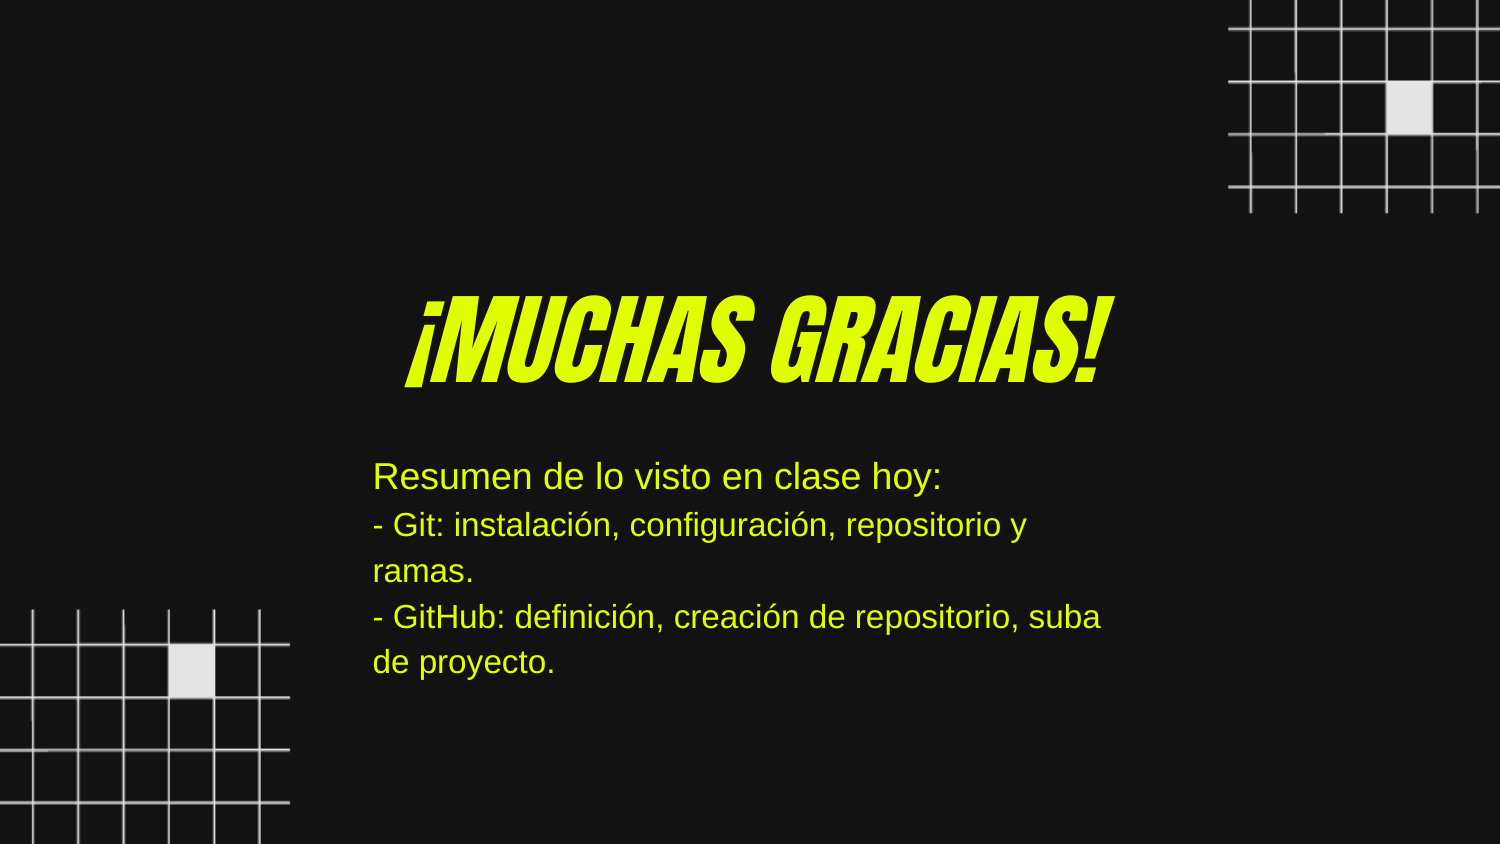

¡MUCHAS GRACIAS!
Resumen de lo visto en clase hoy:
- Git: instalación, configuración, repositorio y ramas.
- GitHub: definición, creación de repositorio, suba de proyecto.